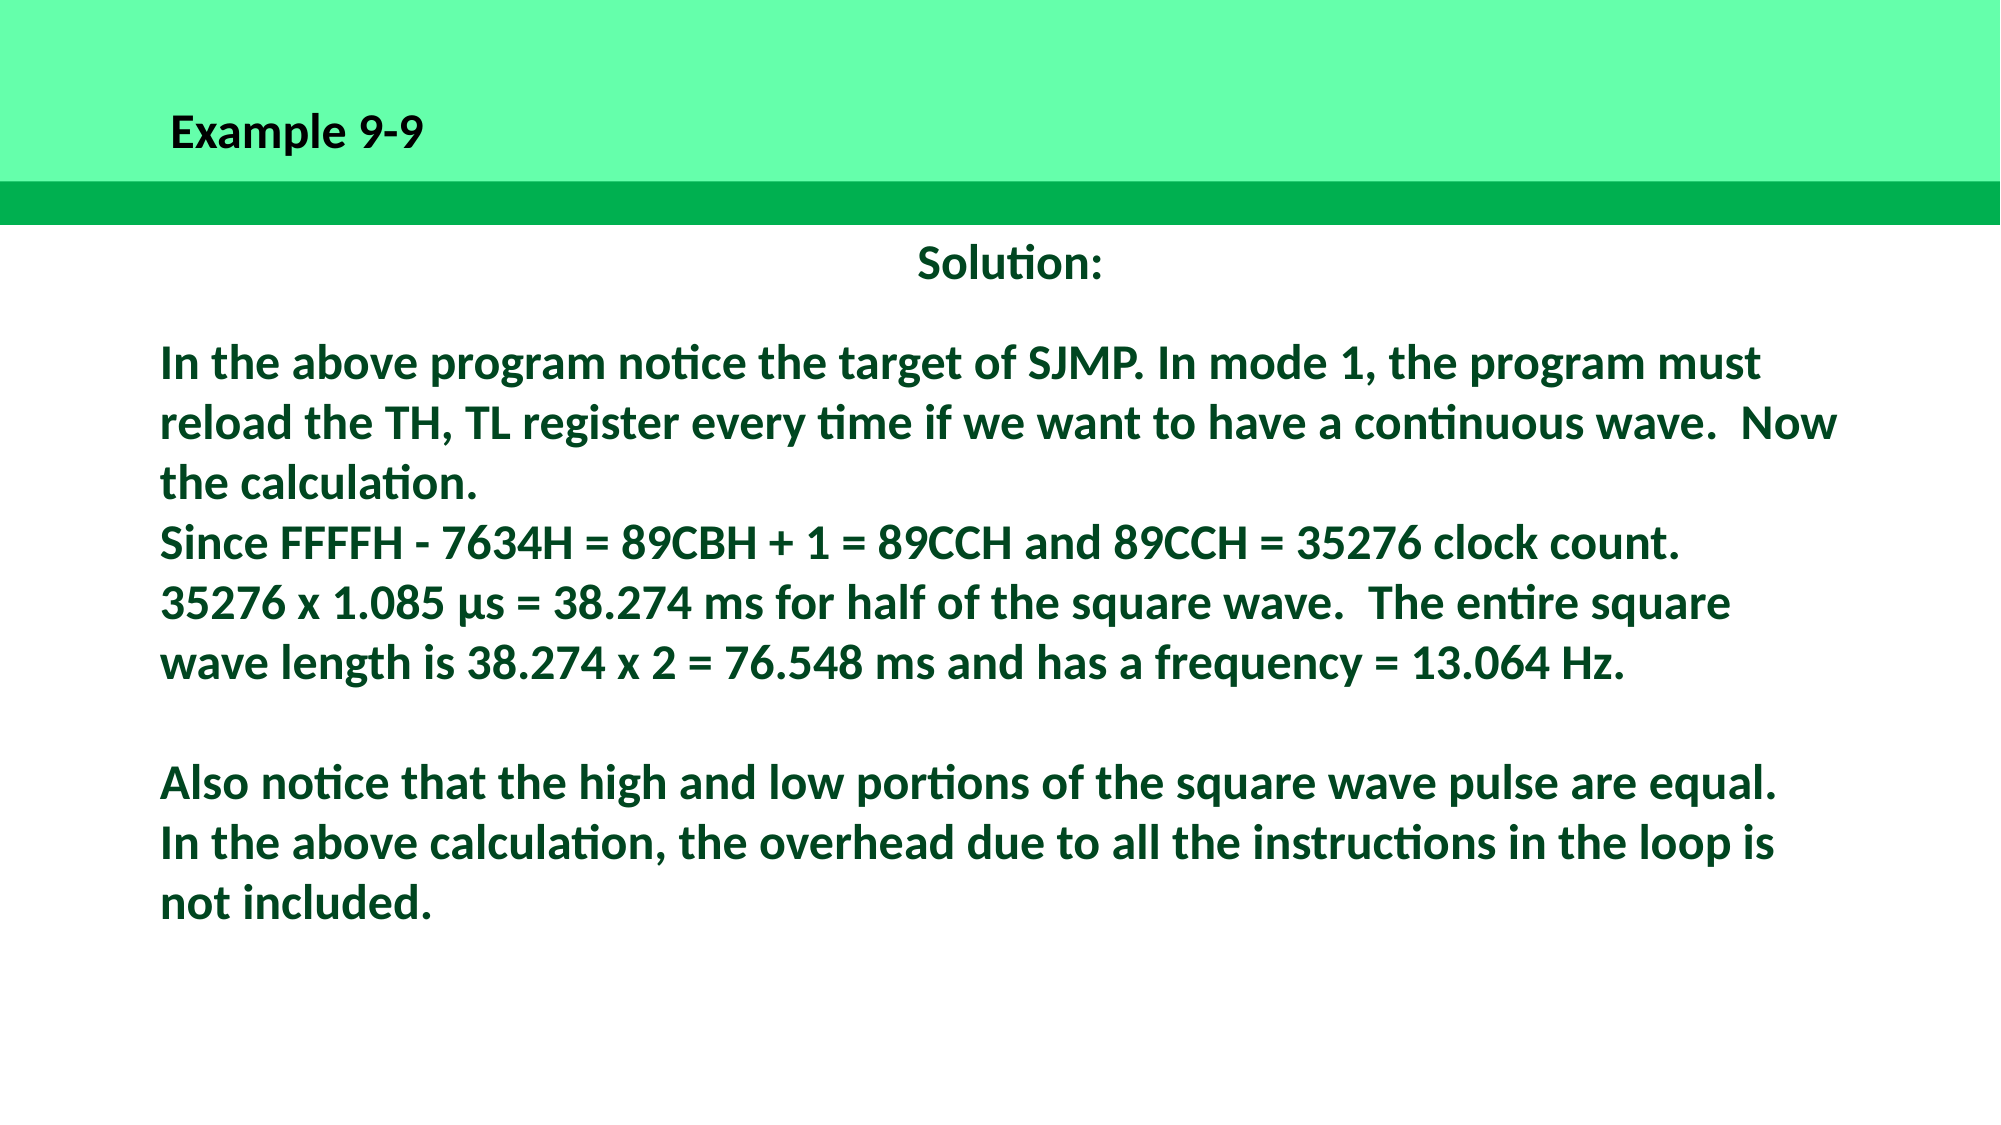

Example 9-9
Solution:
In the above program notice the target of SJMP. In mode 1, the program must reload the TH, TL register every time if we want to have a continuous wave.  Now the calculation.
Since FFFFH - 7634H = 89CBH + 1 = 89CCH and 89CCH = 35276 clock count.
35276 x 1.085 µs = 38.274 ms for half of the square wave.  The entire square wave length is 38.274 x 2 = 76.548 ms and has a frequency = 13.064 Hz.

Also notice that the high and low portions of the square wave pulse are equal.  In the above calculation, the overhead due to all the instructions in the loop is not included.